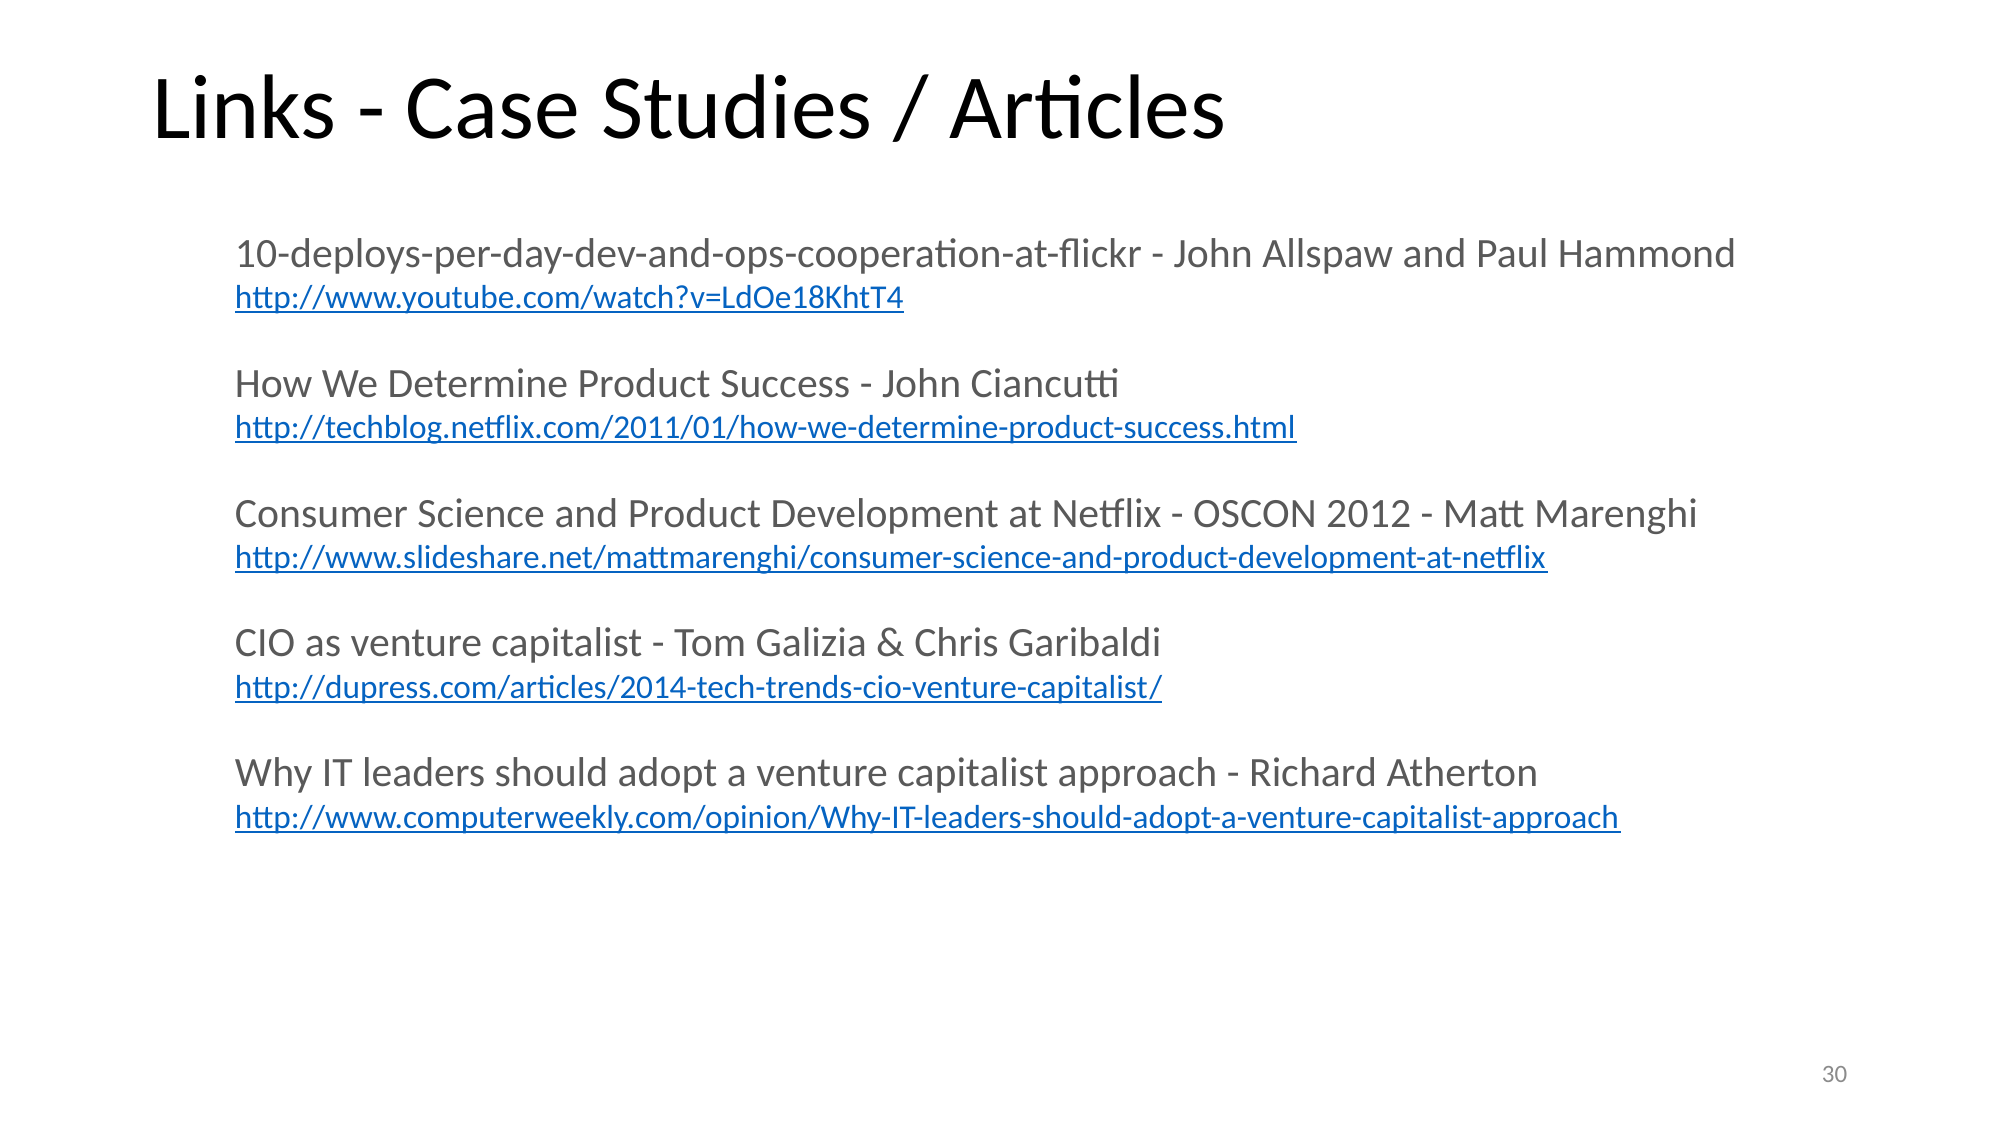

# Links - Case Studies / Articles
10-deploys-per-day-dev-and-ops-cooperation-at-flickr - John Allspaw and Paul Hammond
http://www.youtube.com/watch?v=LdOe18KhtT4

How We Determine Product Success - John Ciancutti
http://techblog.netflix.com/2011/01/how-we-determine-product-success.html

Consumer Science and Product Development at Netflix - OSCON 2012 - Matt Marenghi
http://www.slideshare.net/mattmarenghi/consumer-science-and-product-development-at-netflix

CIO as venture capitalist - Tom Galizia & Chris Garibaldi
http://dupress.com/articles/2014-tech-trends-cio-venture-capitalist/

Why IT leaders should adopt a venture capitalist approach - Richard Atherton
http://www.computerweekly.com/opinion/Why-IT-leaders-should-adopt-a-venture-capitalist-approach

30